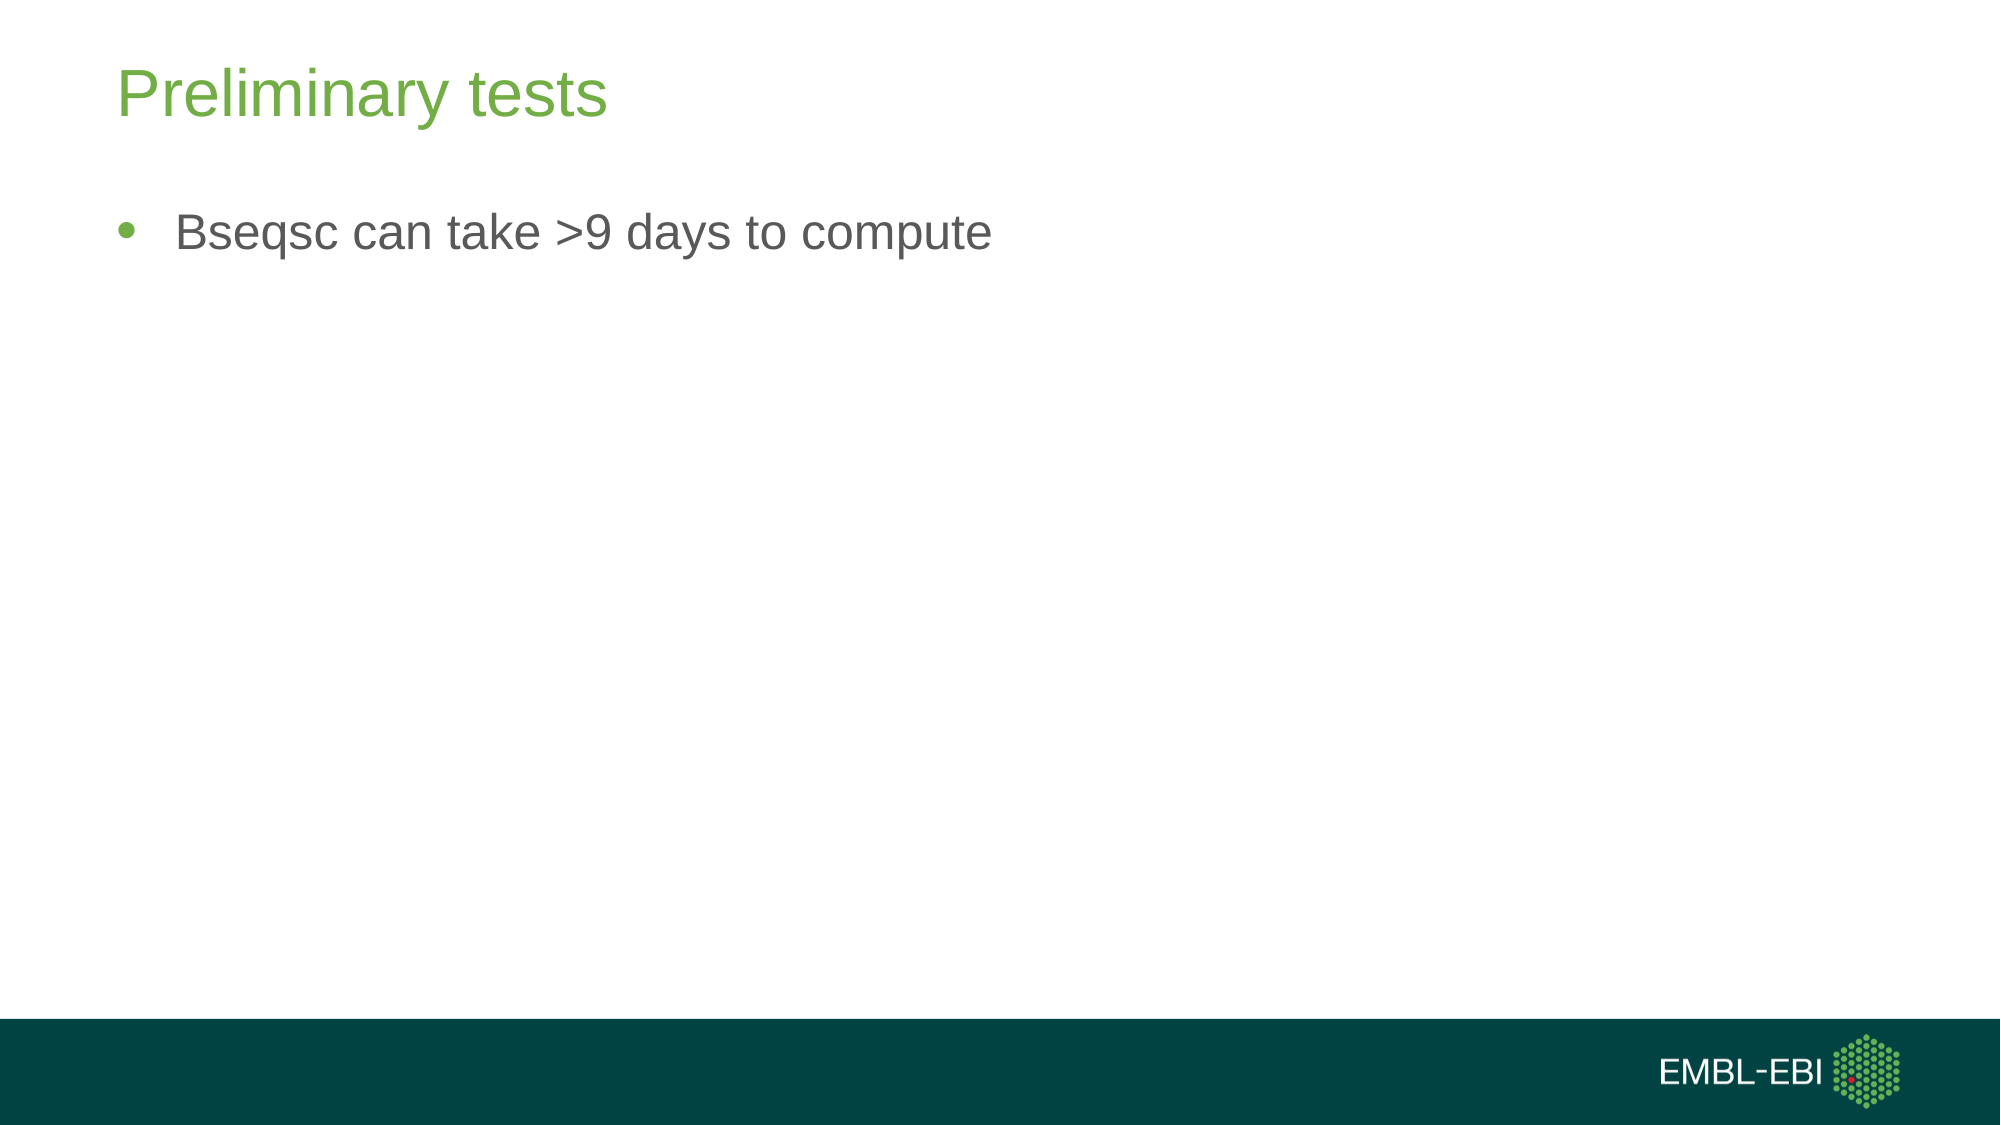

# Preliminary tests
Bseqsc can take >9 days to compute